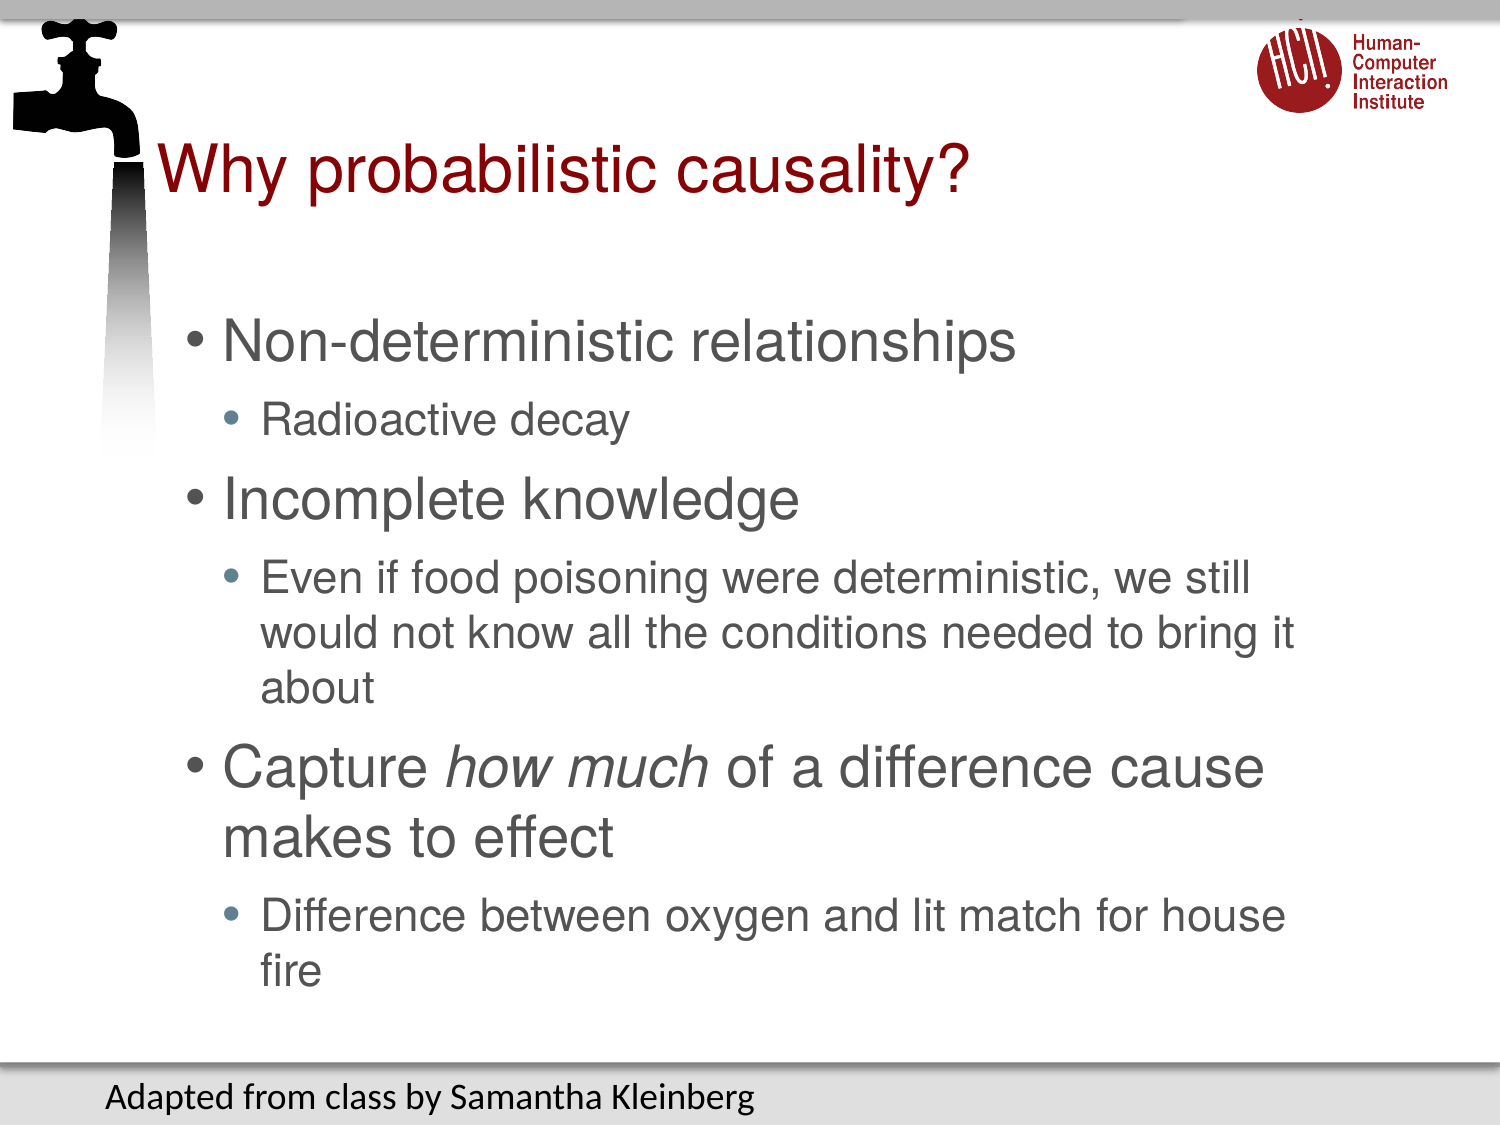

# Why probabilistic causality?
Non-deterministic relationships
Radioactive decay
Incomplete knowledge
Even if food poisoning were deterministic, we still would not know all the conditions needed to bring it about
Capture how much of a difference cause makes to effect
Difference between oxygen and lit match for house fire
Adapted from class by Samantha Kleinberg